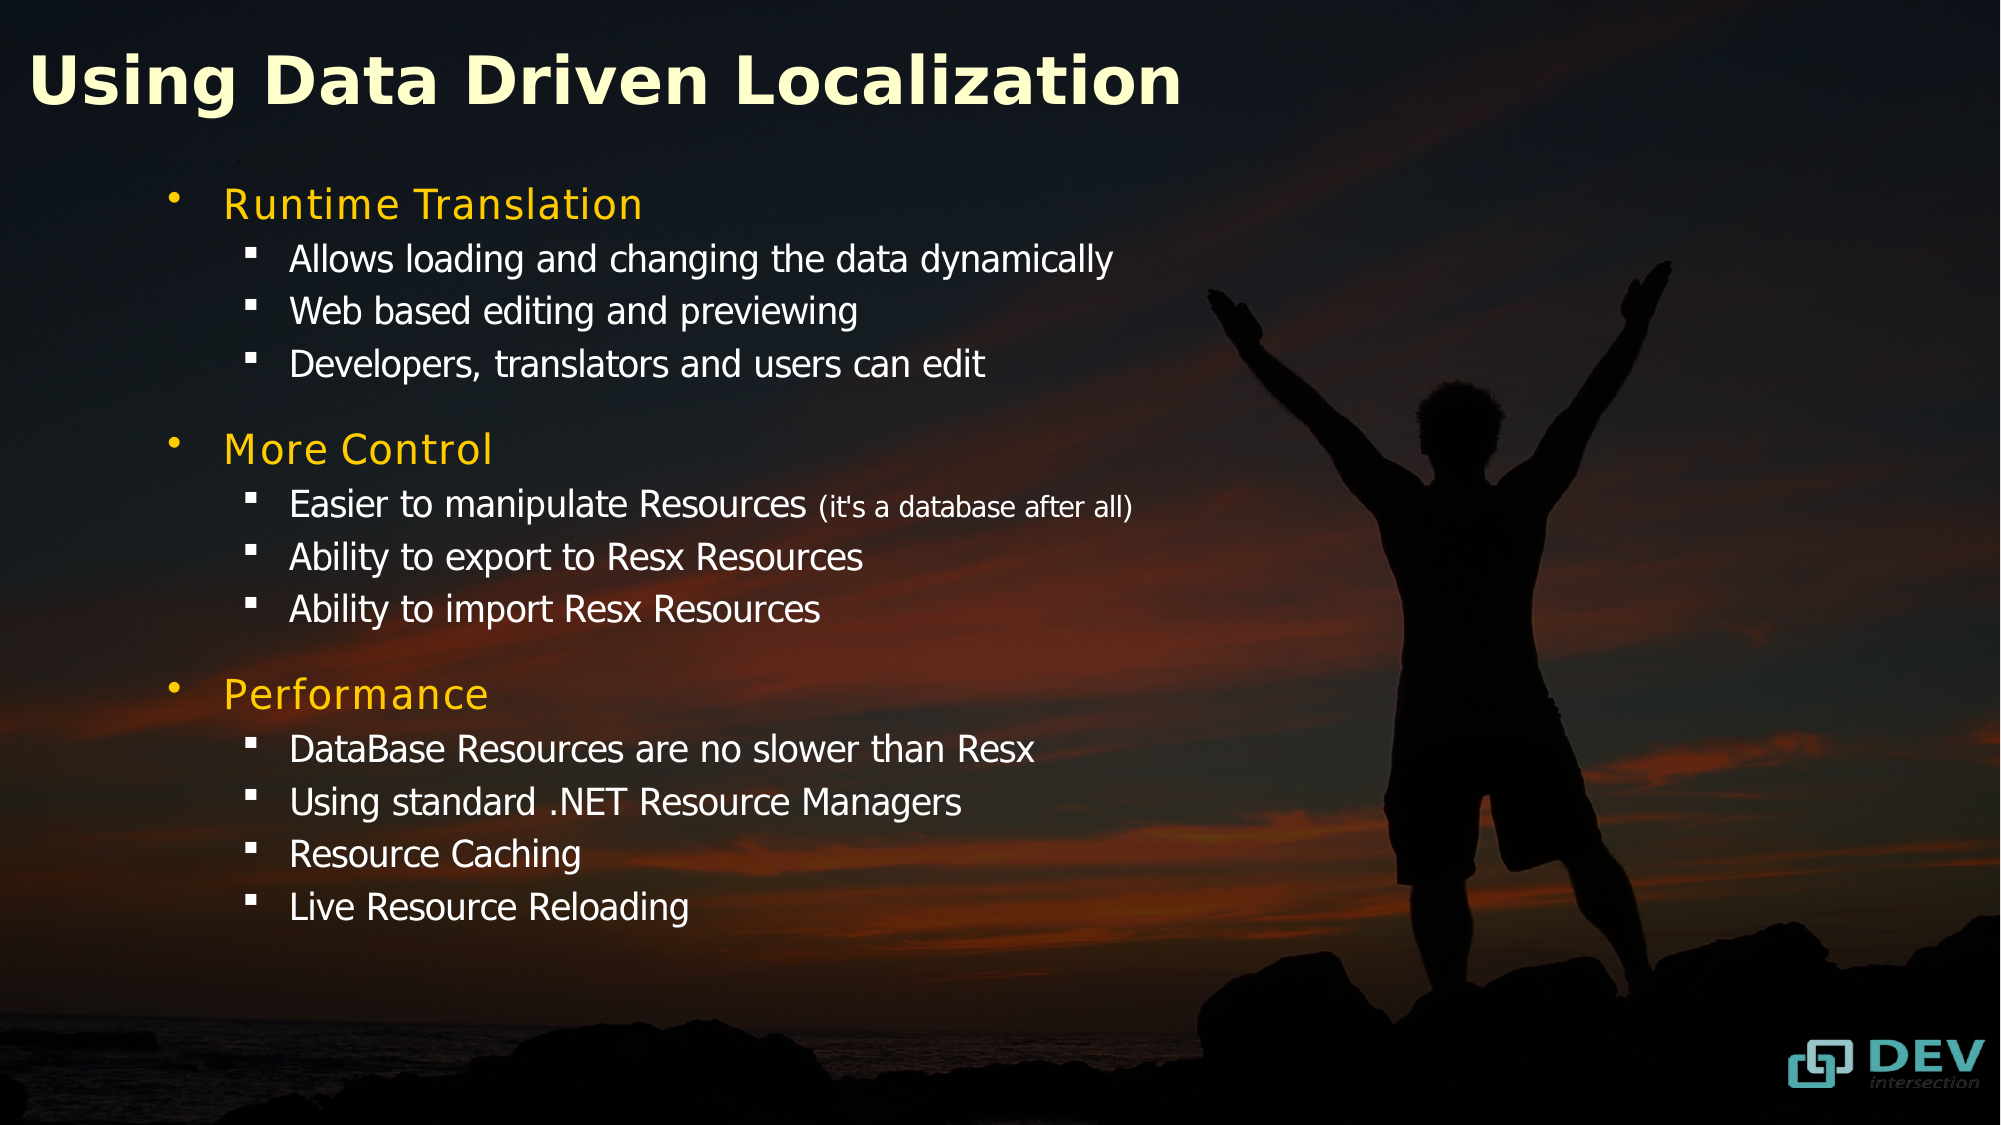

# Using Data Driven Localization
Runtime Translation
Allows loading and changing the data dynamically
Web based editing and previewing
Developers, translators and users can edit
More Control
Easier to manipulate Resources (it's a database after all)
Ability to export to Resx Resources
Ability to import Resx Resources
Performance
DataBase Resources are no slower than Resx
Using standard .NET Resource Managers
Resource Caching
Live Resource Reloading